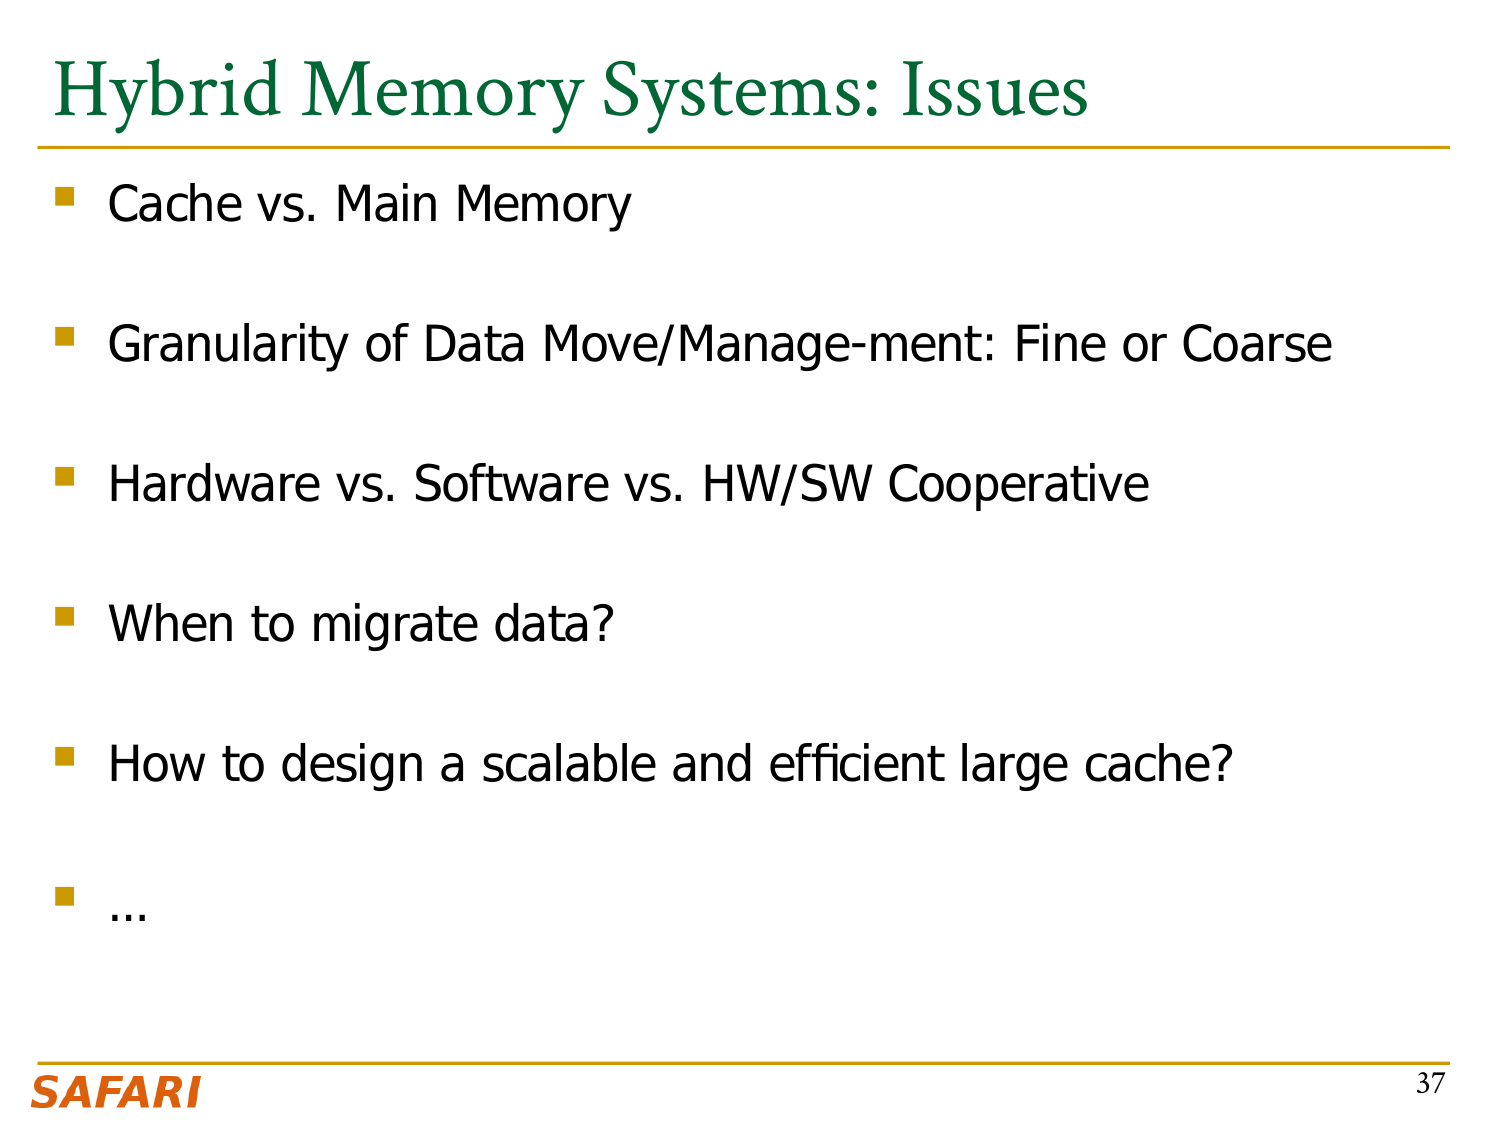

# Hybrid Memory Systems: Issues
Cache vs. Main Memory

Granularity of Data Move/Manage-ment: Fine or Coarse

Hardware vs. Software vs. HW/SW Cooperative

When to migrate data?

How to design a scalable and efficient large cache?

…
37